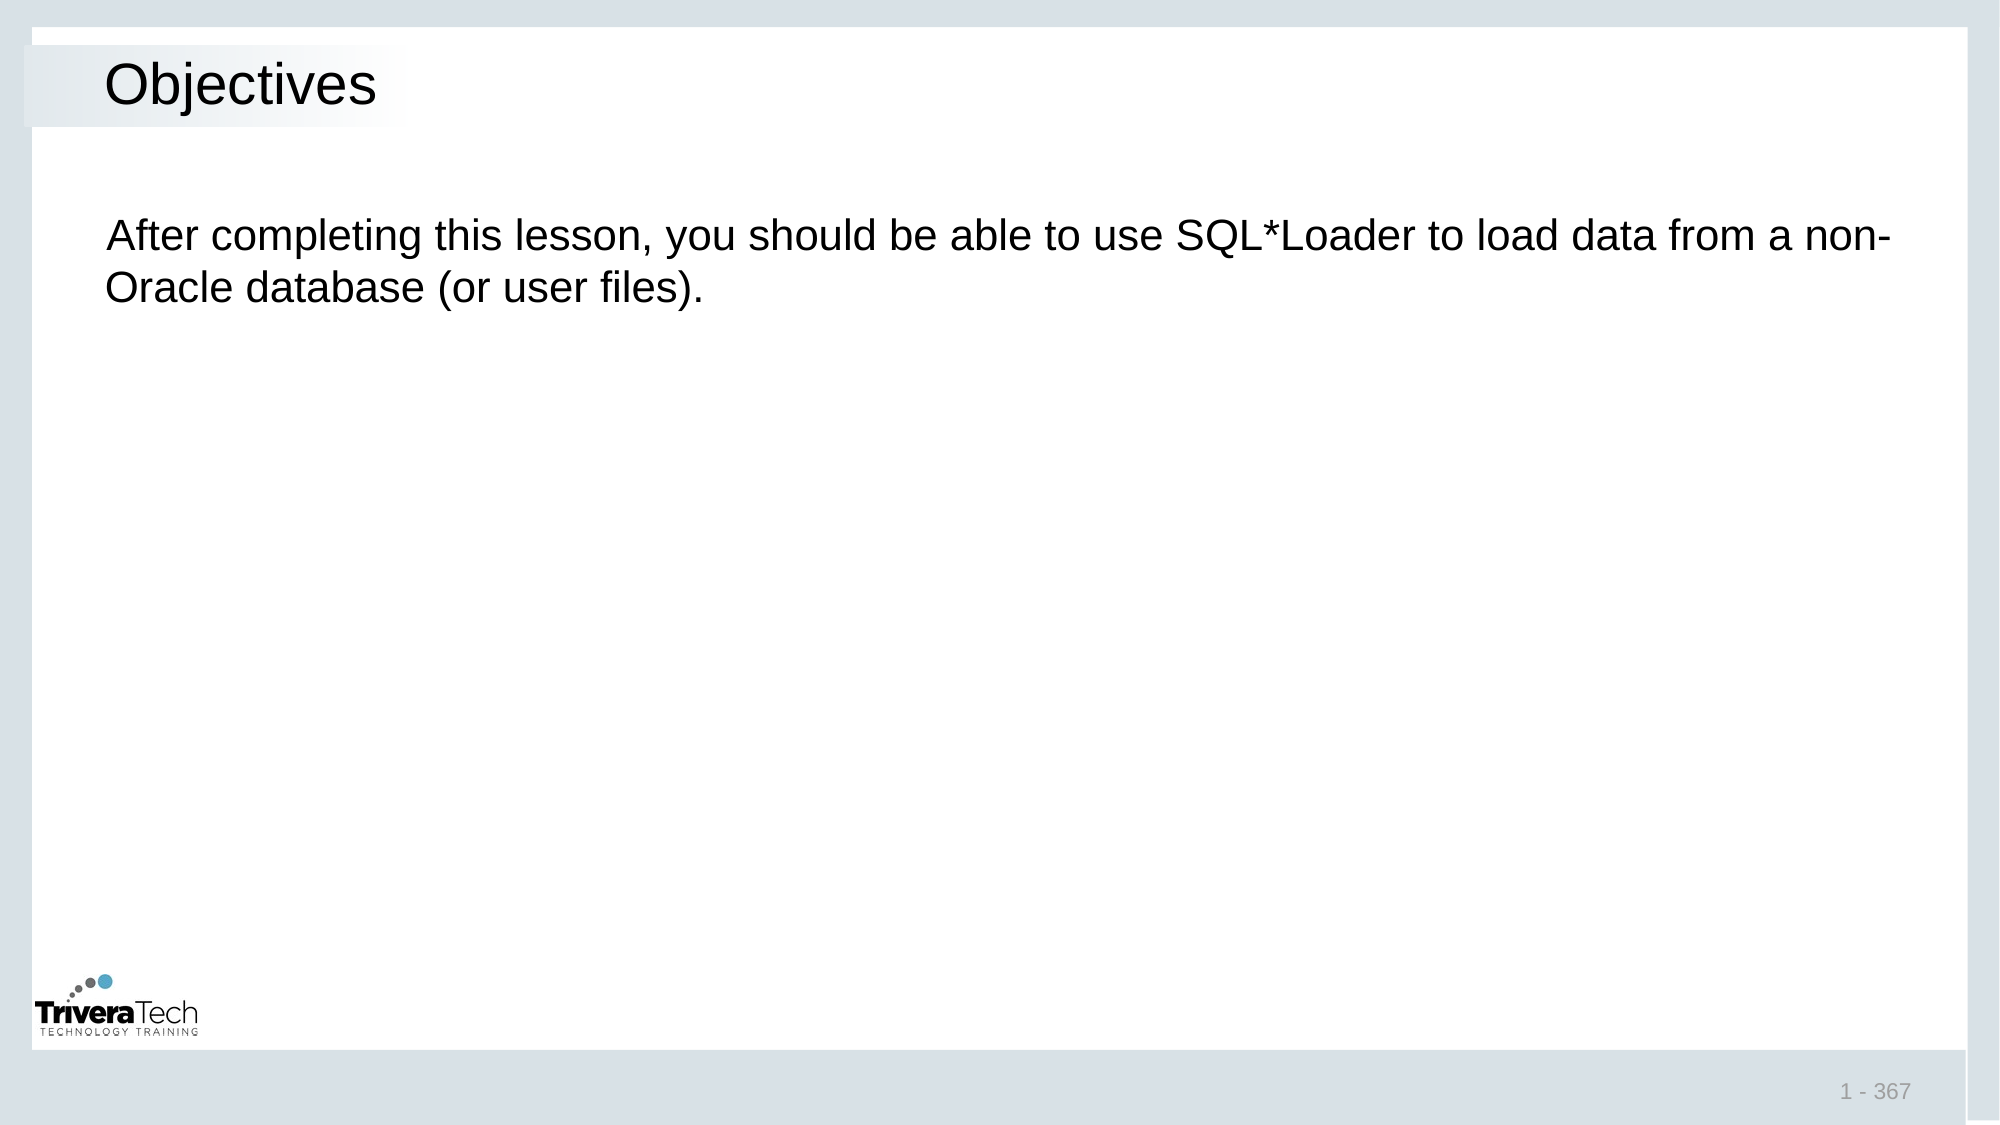

# Objectives

After completing this lesson, you should be able to use SQL*Loader to load data from a non-Oracle database (or user files).